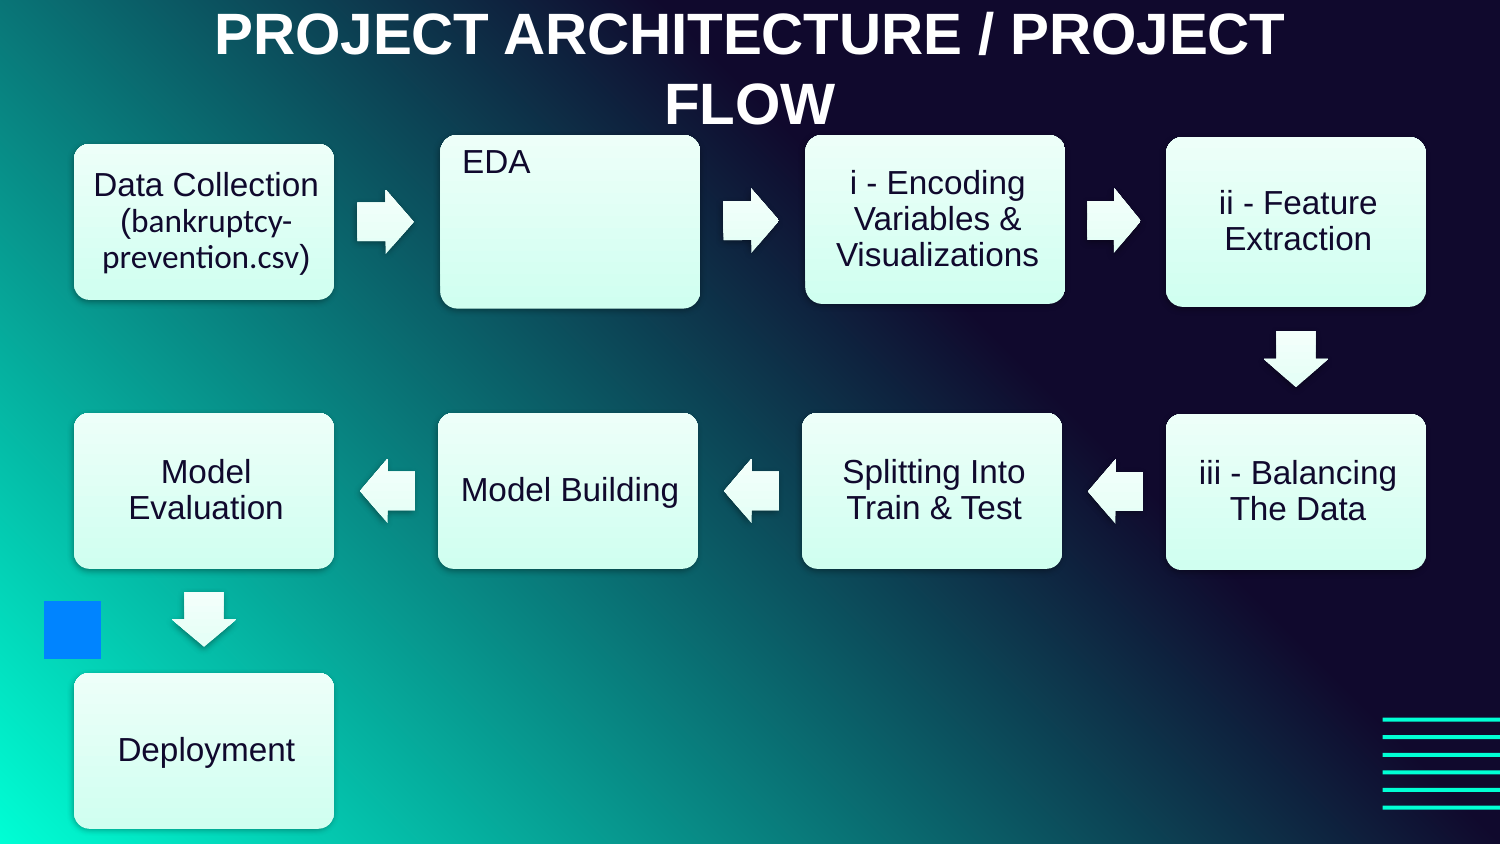

# PROJECT ARCHITECTURE / PROJECT FLOW
Data Collection (bankruptcy-prevention.csv)

EDA

i - Encoding Variables & Visualizations

ii - Feature Extraction

iii - Balancing The Data

Splitting Into Train & Test

Model Building

Model Evaluation

Deployment